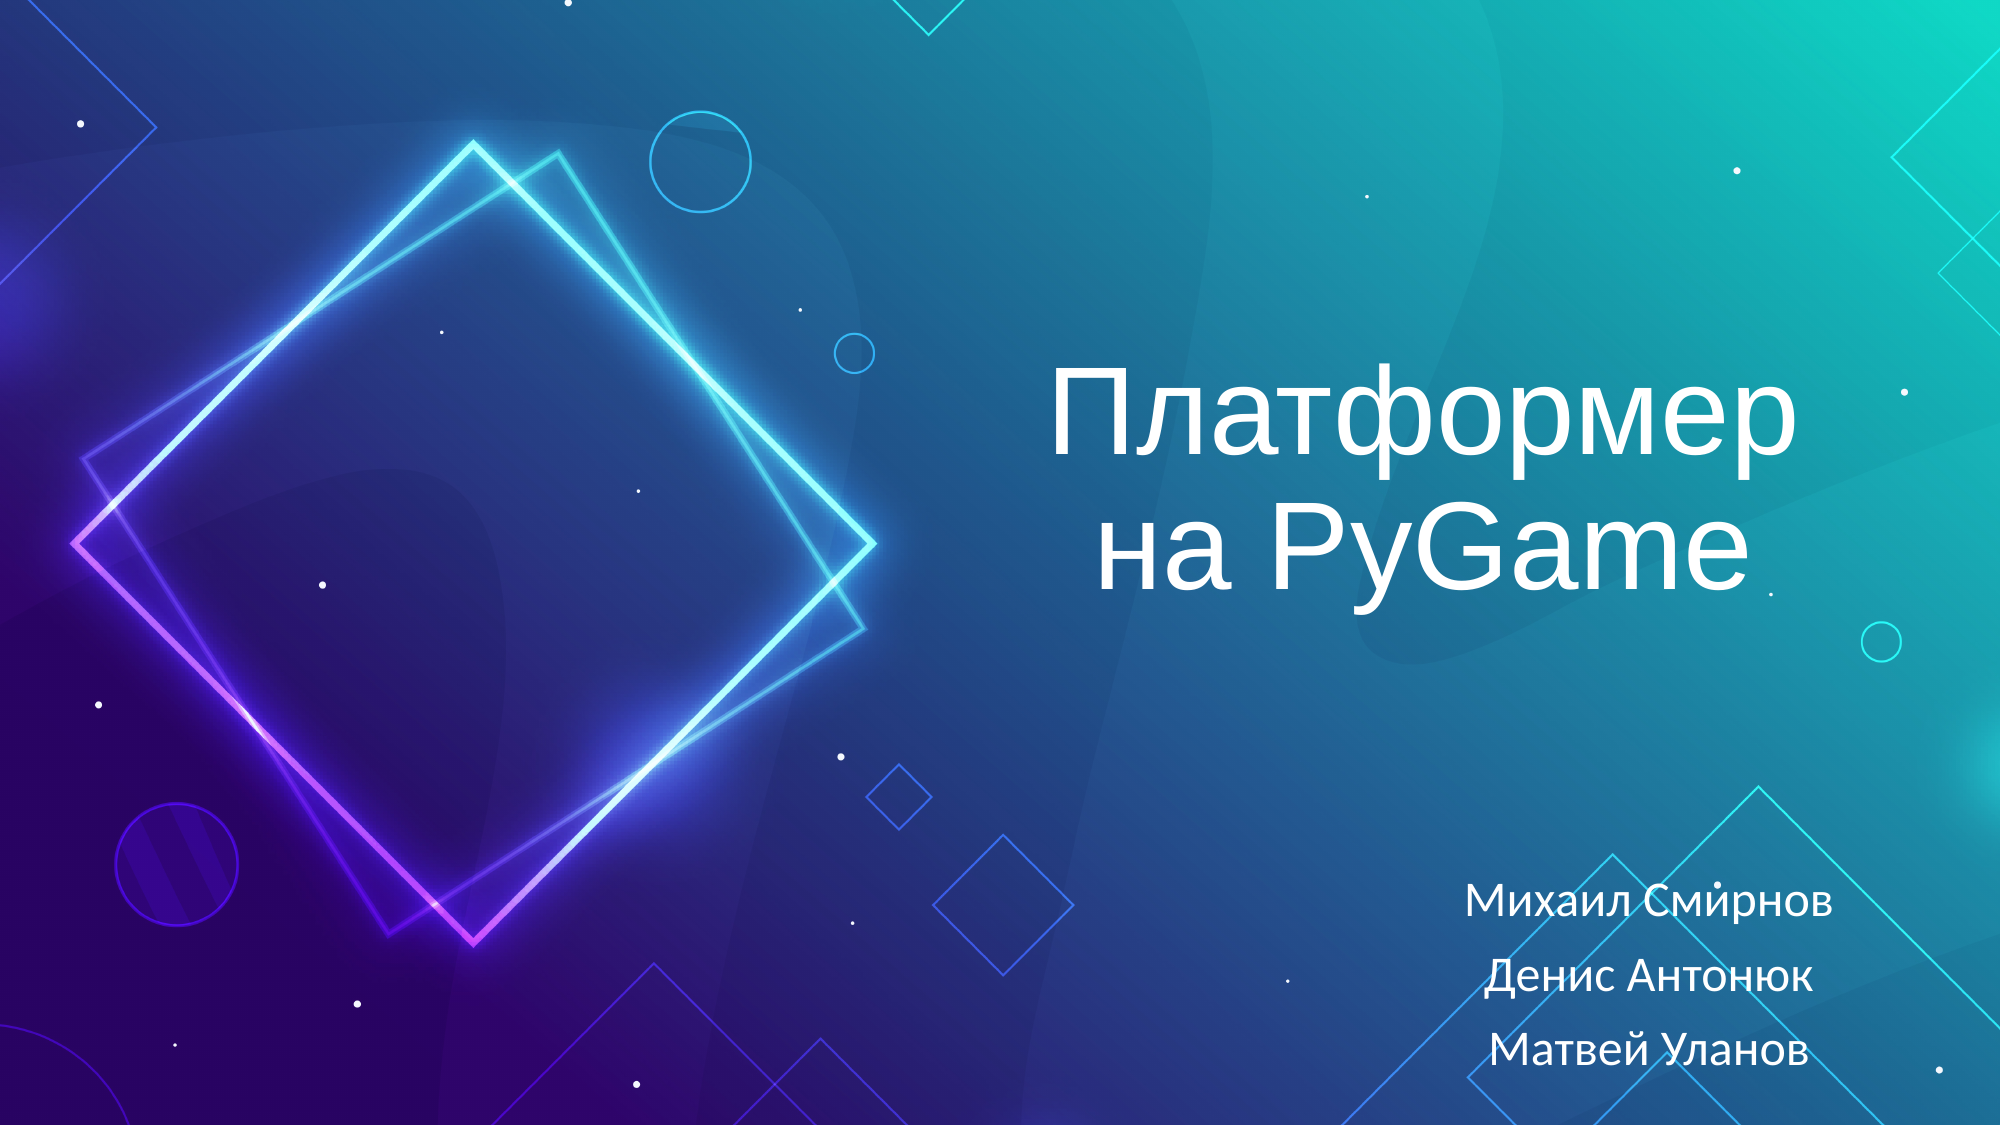

# Платформер на PyGame
Михаил Смирнов
Денис Антонюк
Матвей Уланов